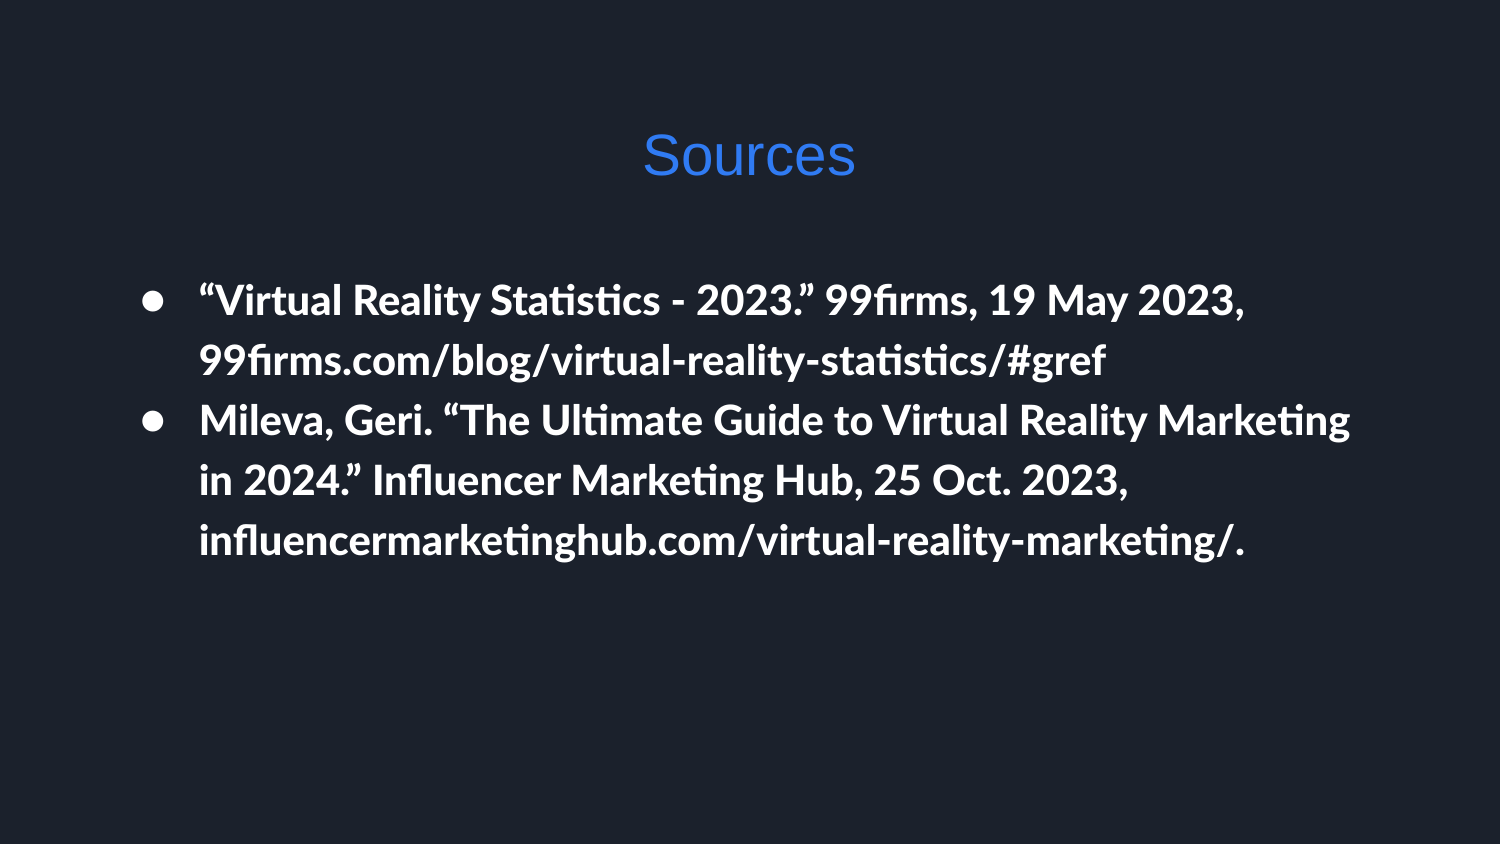

# Sources
“Virtual Reality Statistics - 2023.” 99firms, 19 May 2023, 99firms.com/blog/virtual-reality-statistics/#gref
Mileva, Geri. “The Ultimate Guide to Virtual Reality Marketing in 2024.” Influencer Marketing Hub, 25 Oct. 2023, influencermarketinghub.com/virtual-reality-marketing/.